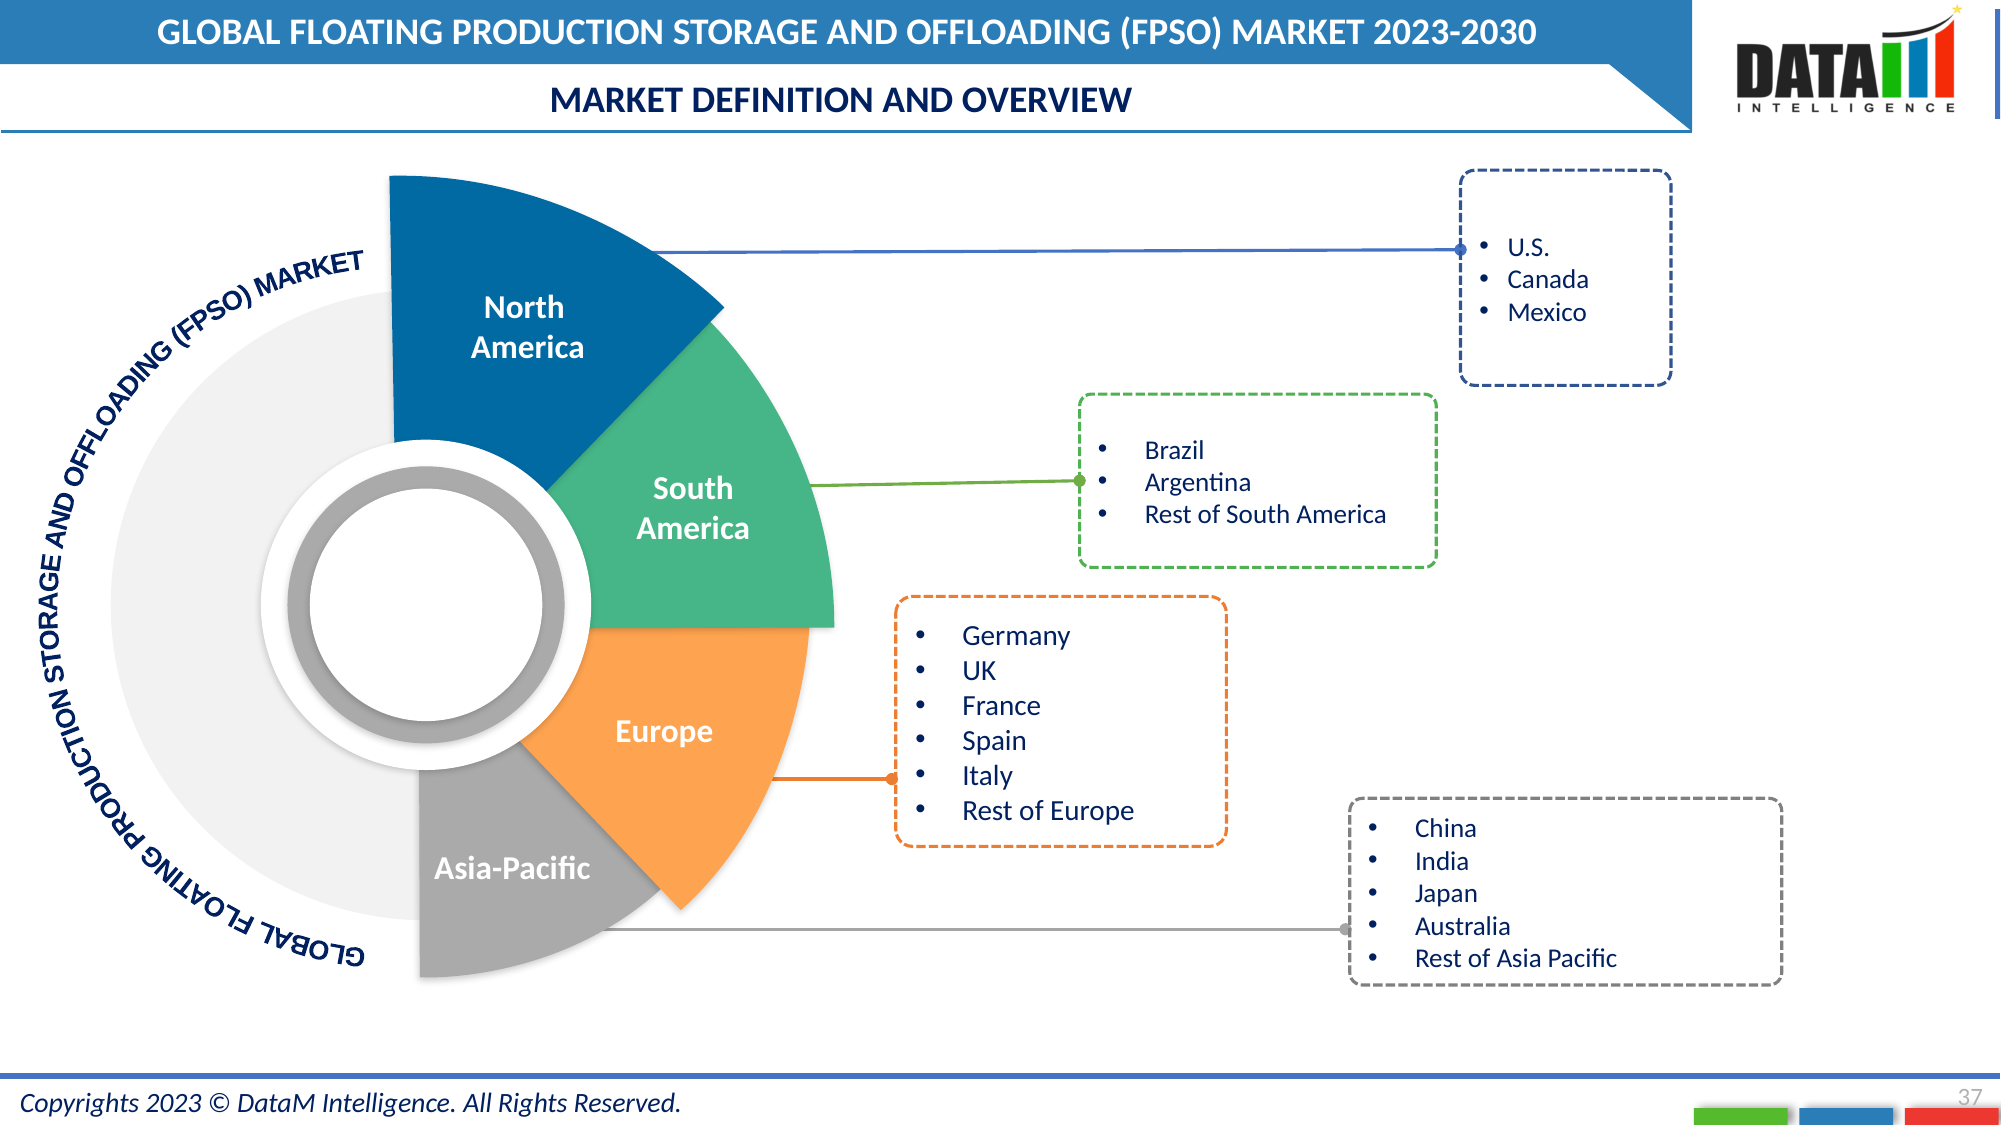

MARKET DEFINITION AND OVERVIEW
U.S.
Canada
Mexico

North
America

South America

Europe

Asia-Pacific
GLOBAL FLOATING PRODUCTION STORAGE AND OFFLOADING (FPSO) MARKET
By Diseases
Brazil
Argentina
Rest of South America
By Drug Class
Germany
UK
France
Spain
Italy
Rest of Europe
China
India
Japan
Australia
Rest of Asia Pacific
By Region
37